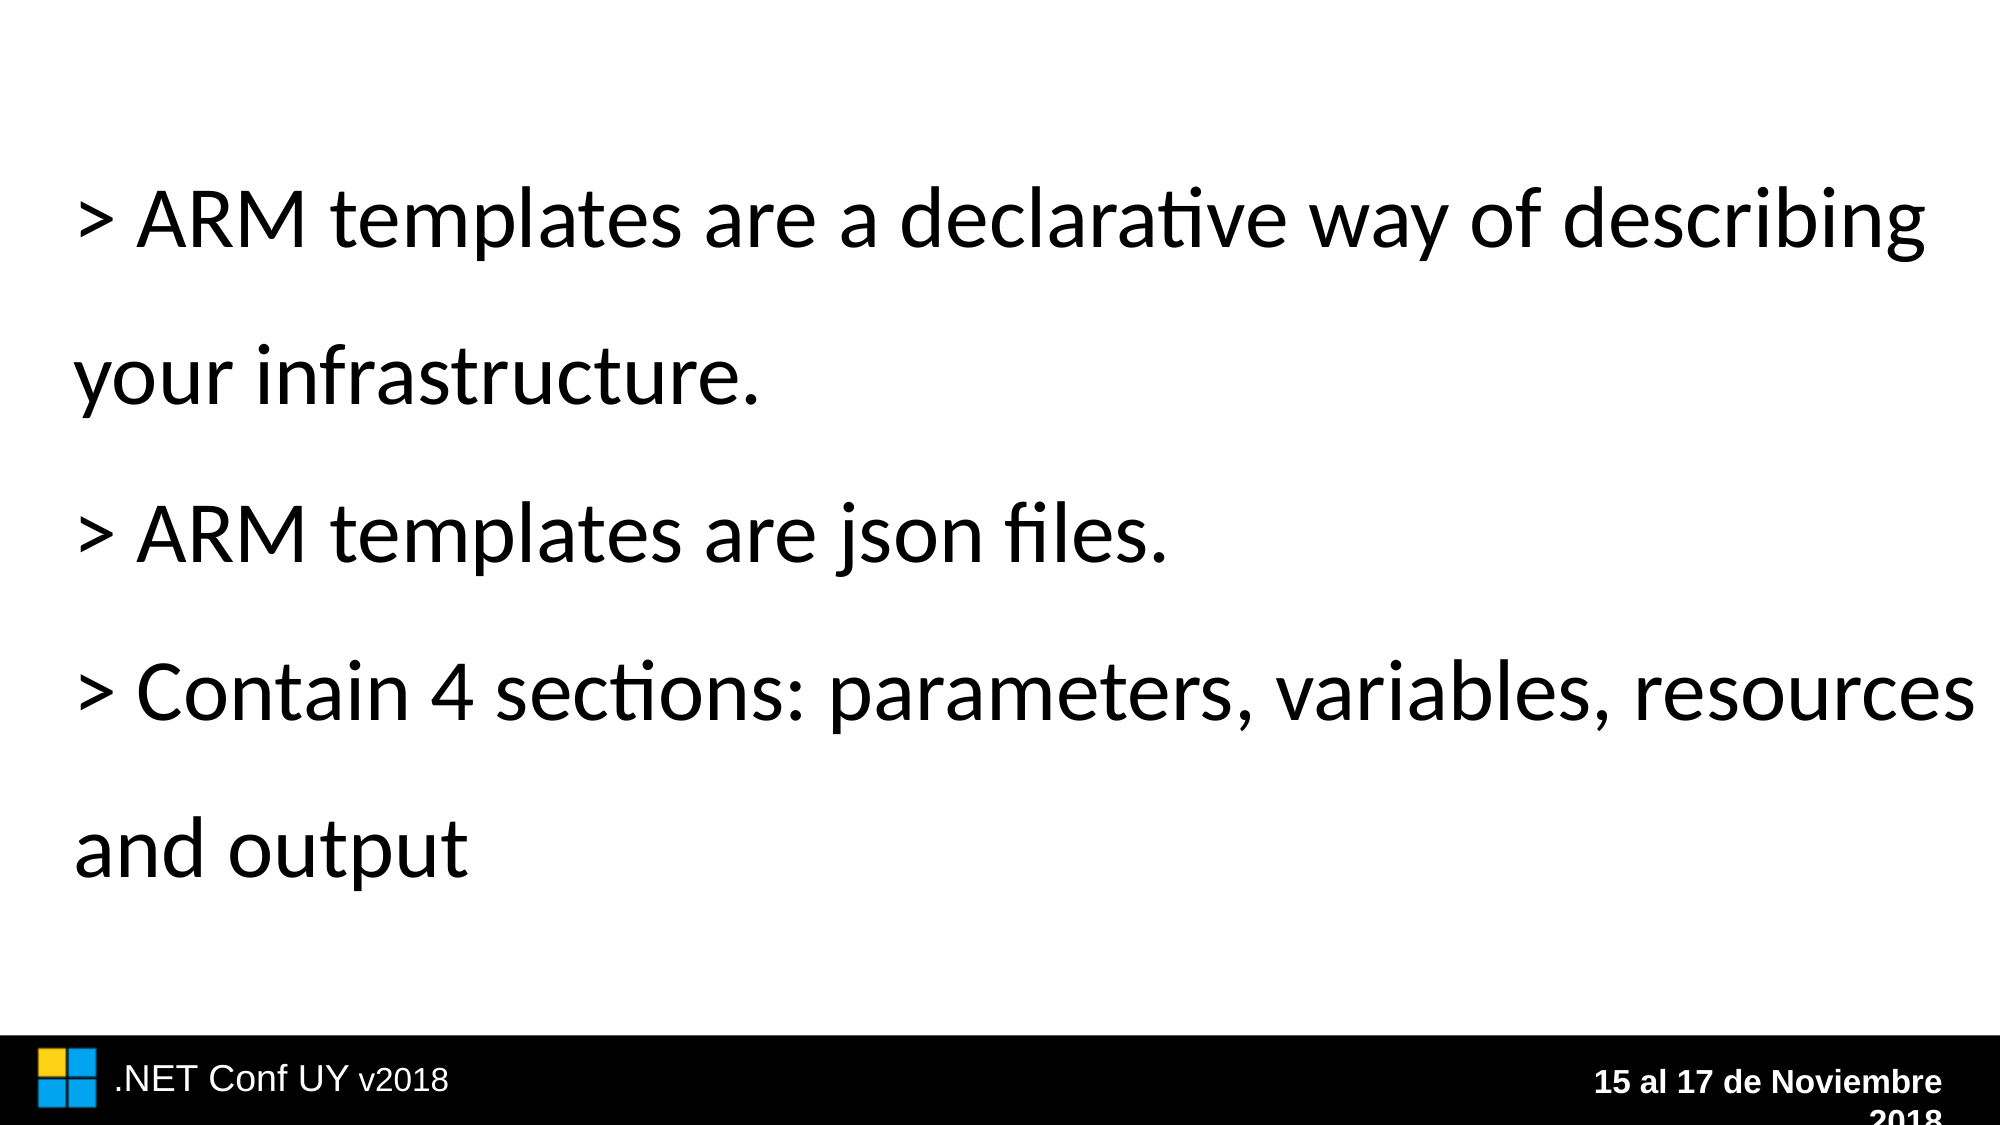

> ARM templates are a declarative way of describing your infrastructure.
> ARM templates are json files.
> Contain 4 sections: parameters, variables, resources and output